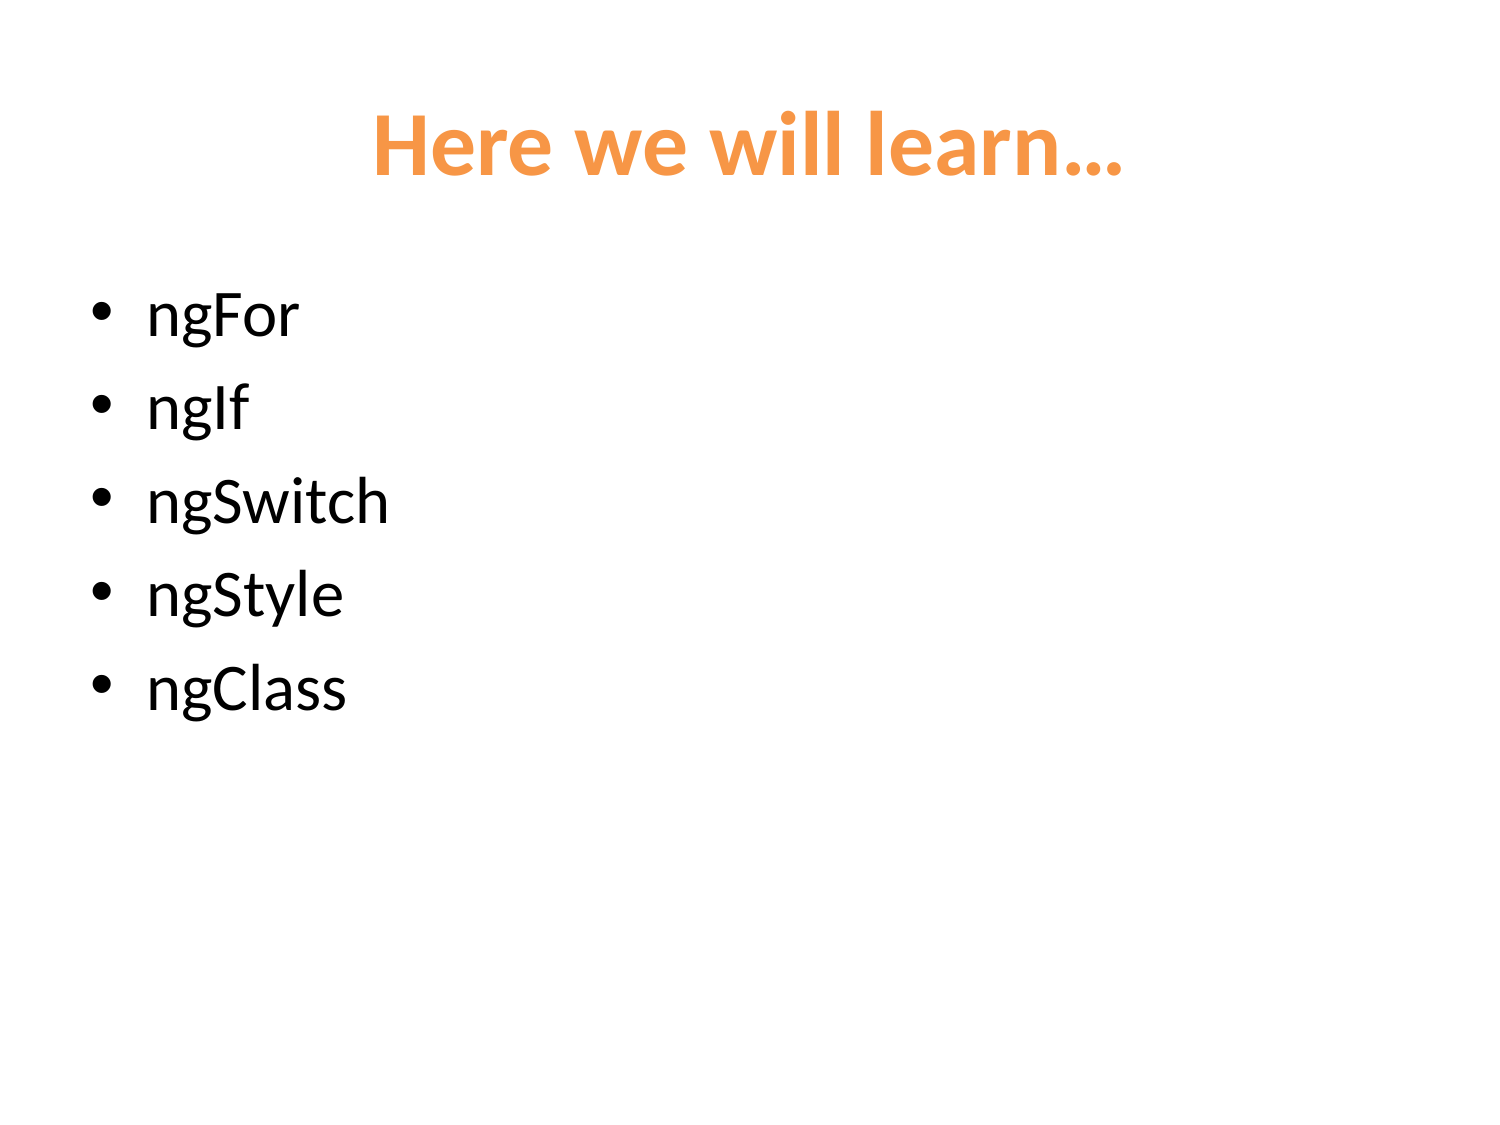

# Here we will learn…
ngFor
ngIf
ngSwitch
ngStyle
ngClass